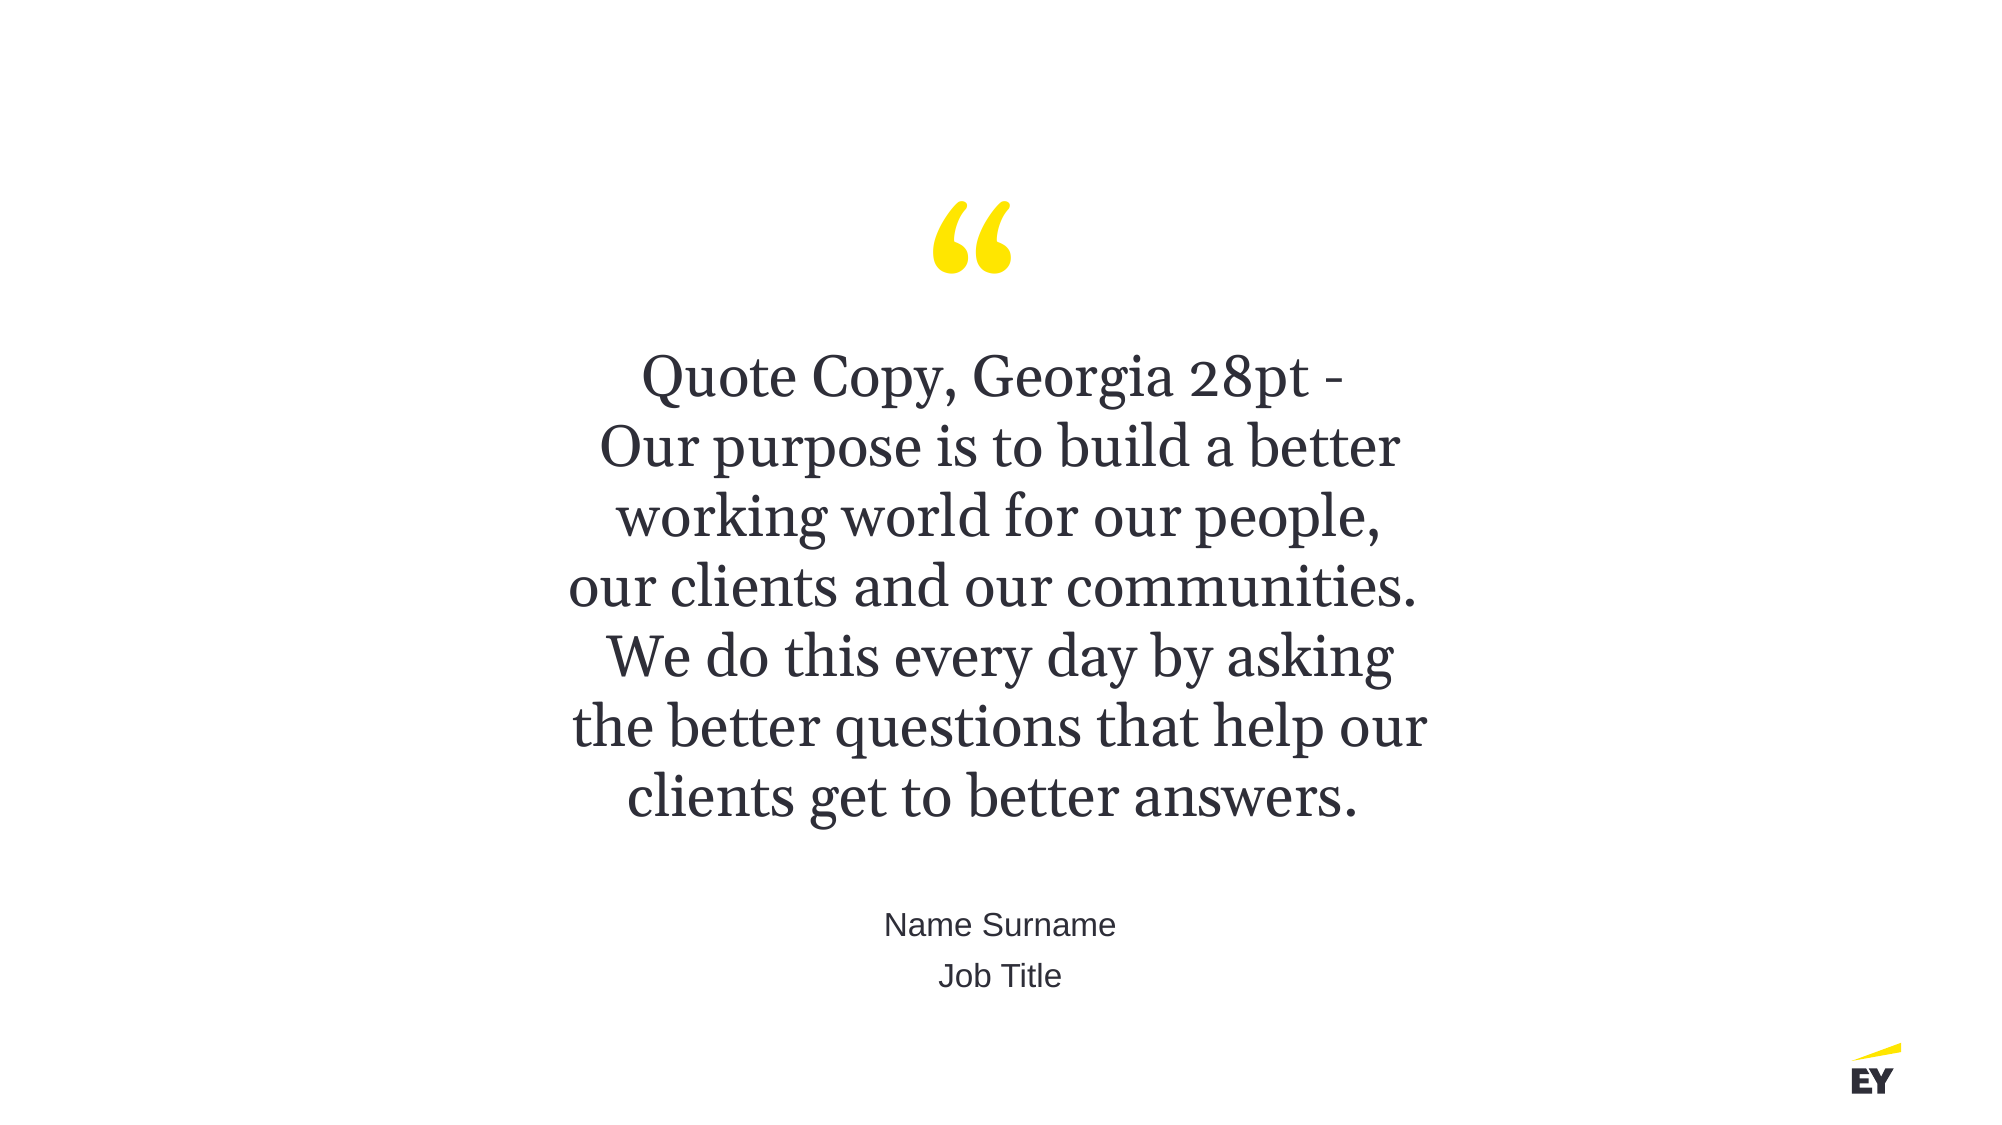

Quote Copy, Georgia 28pt -
Our purpose is to build a better
working world for our people,
our clients and our communities.
We do this every day by asking
the better questions that help our
clients get to better answers.
Name Surname
Job Title